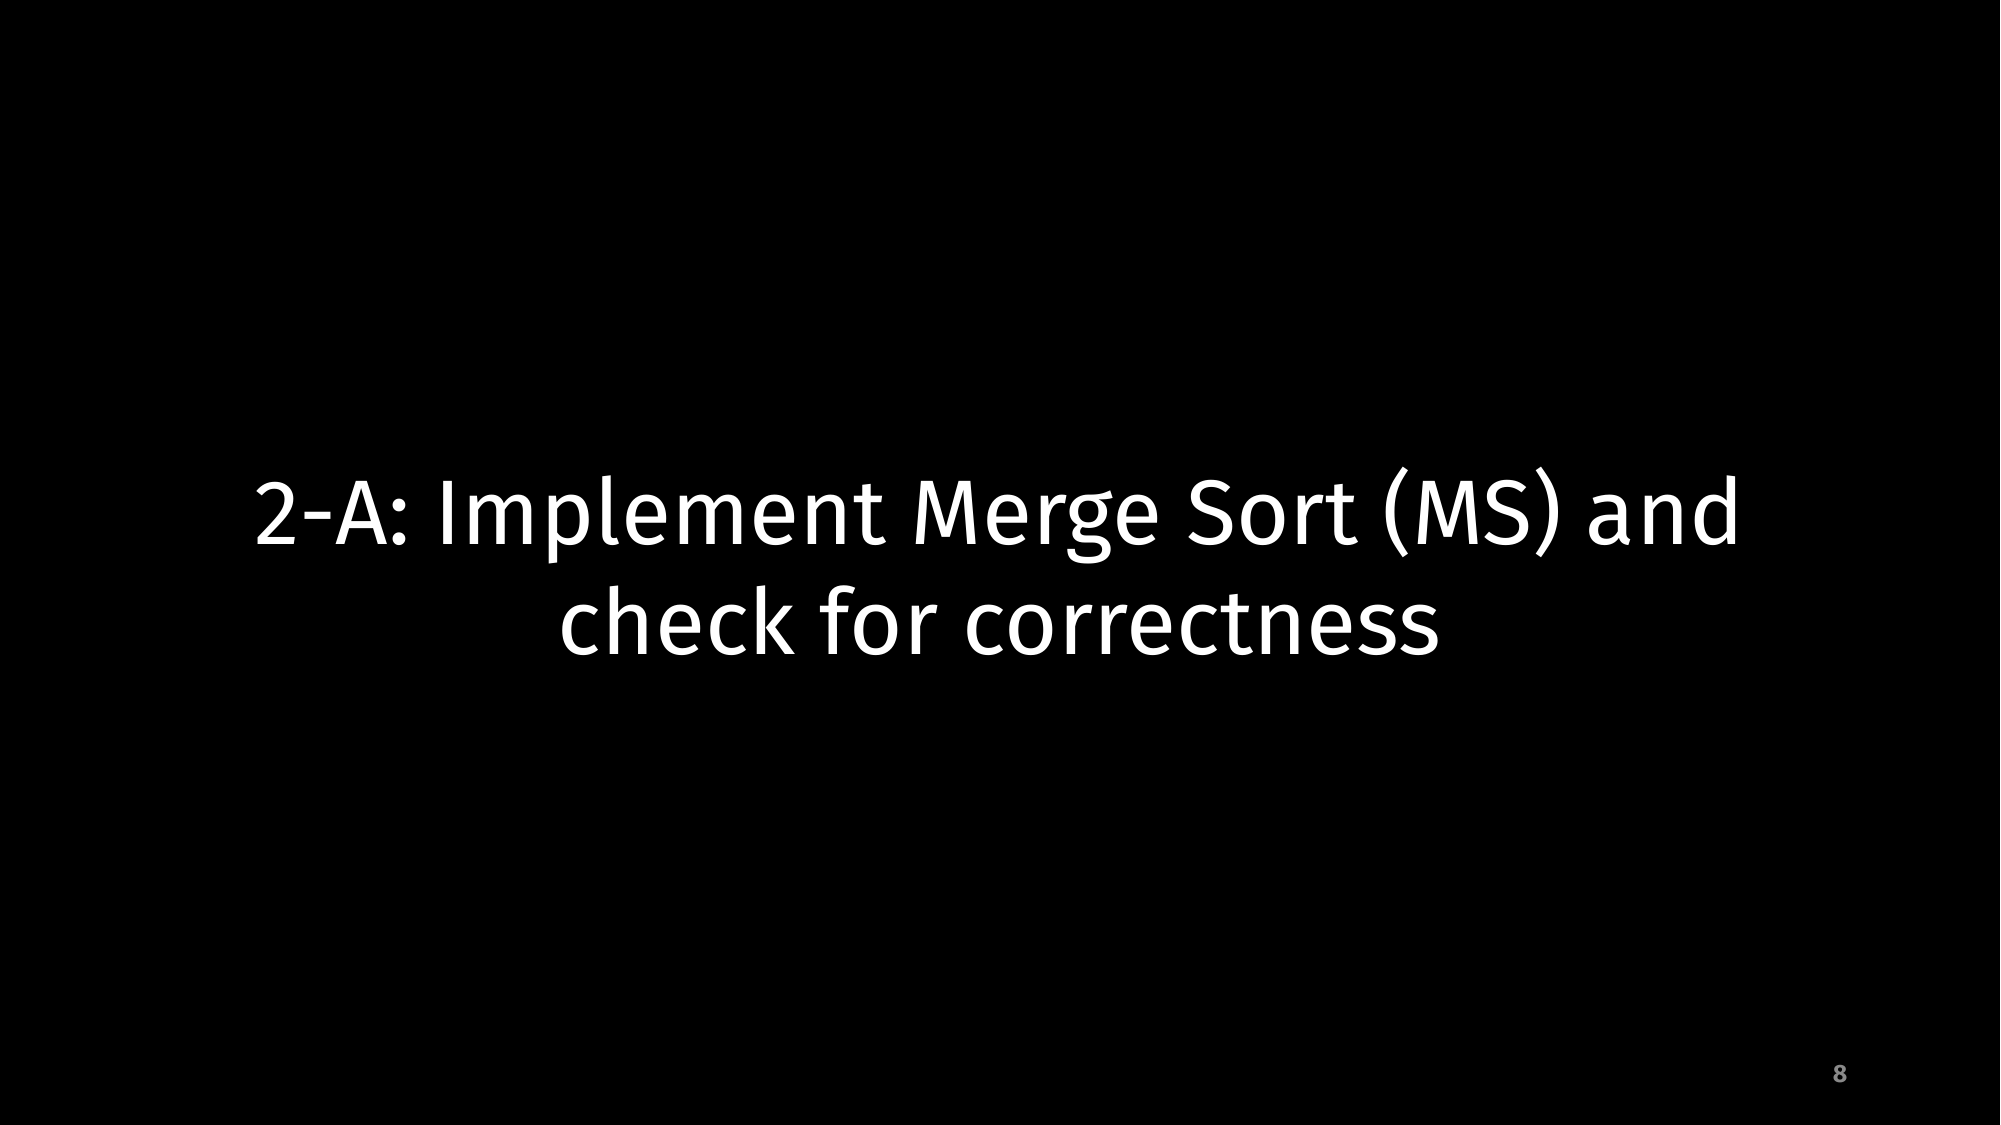

# 2-A: Implement Merge Sort (MS) and check for correctness
8